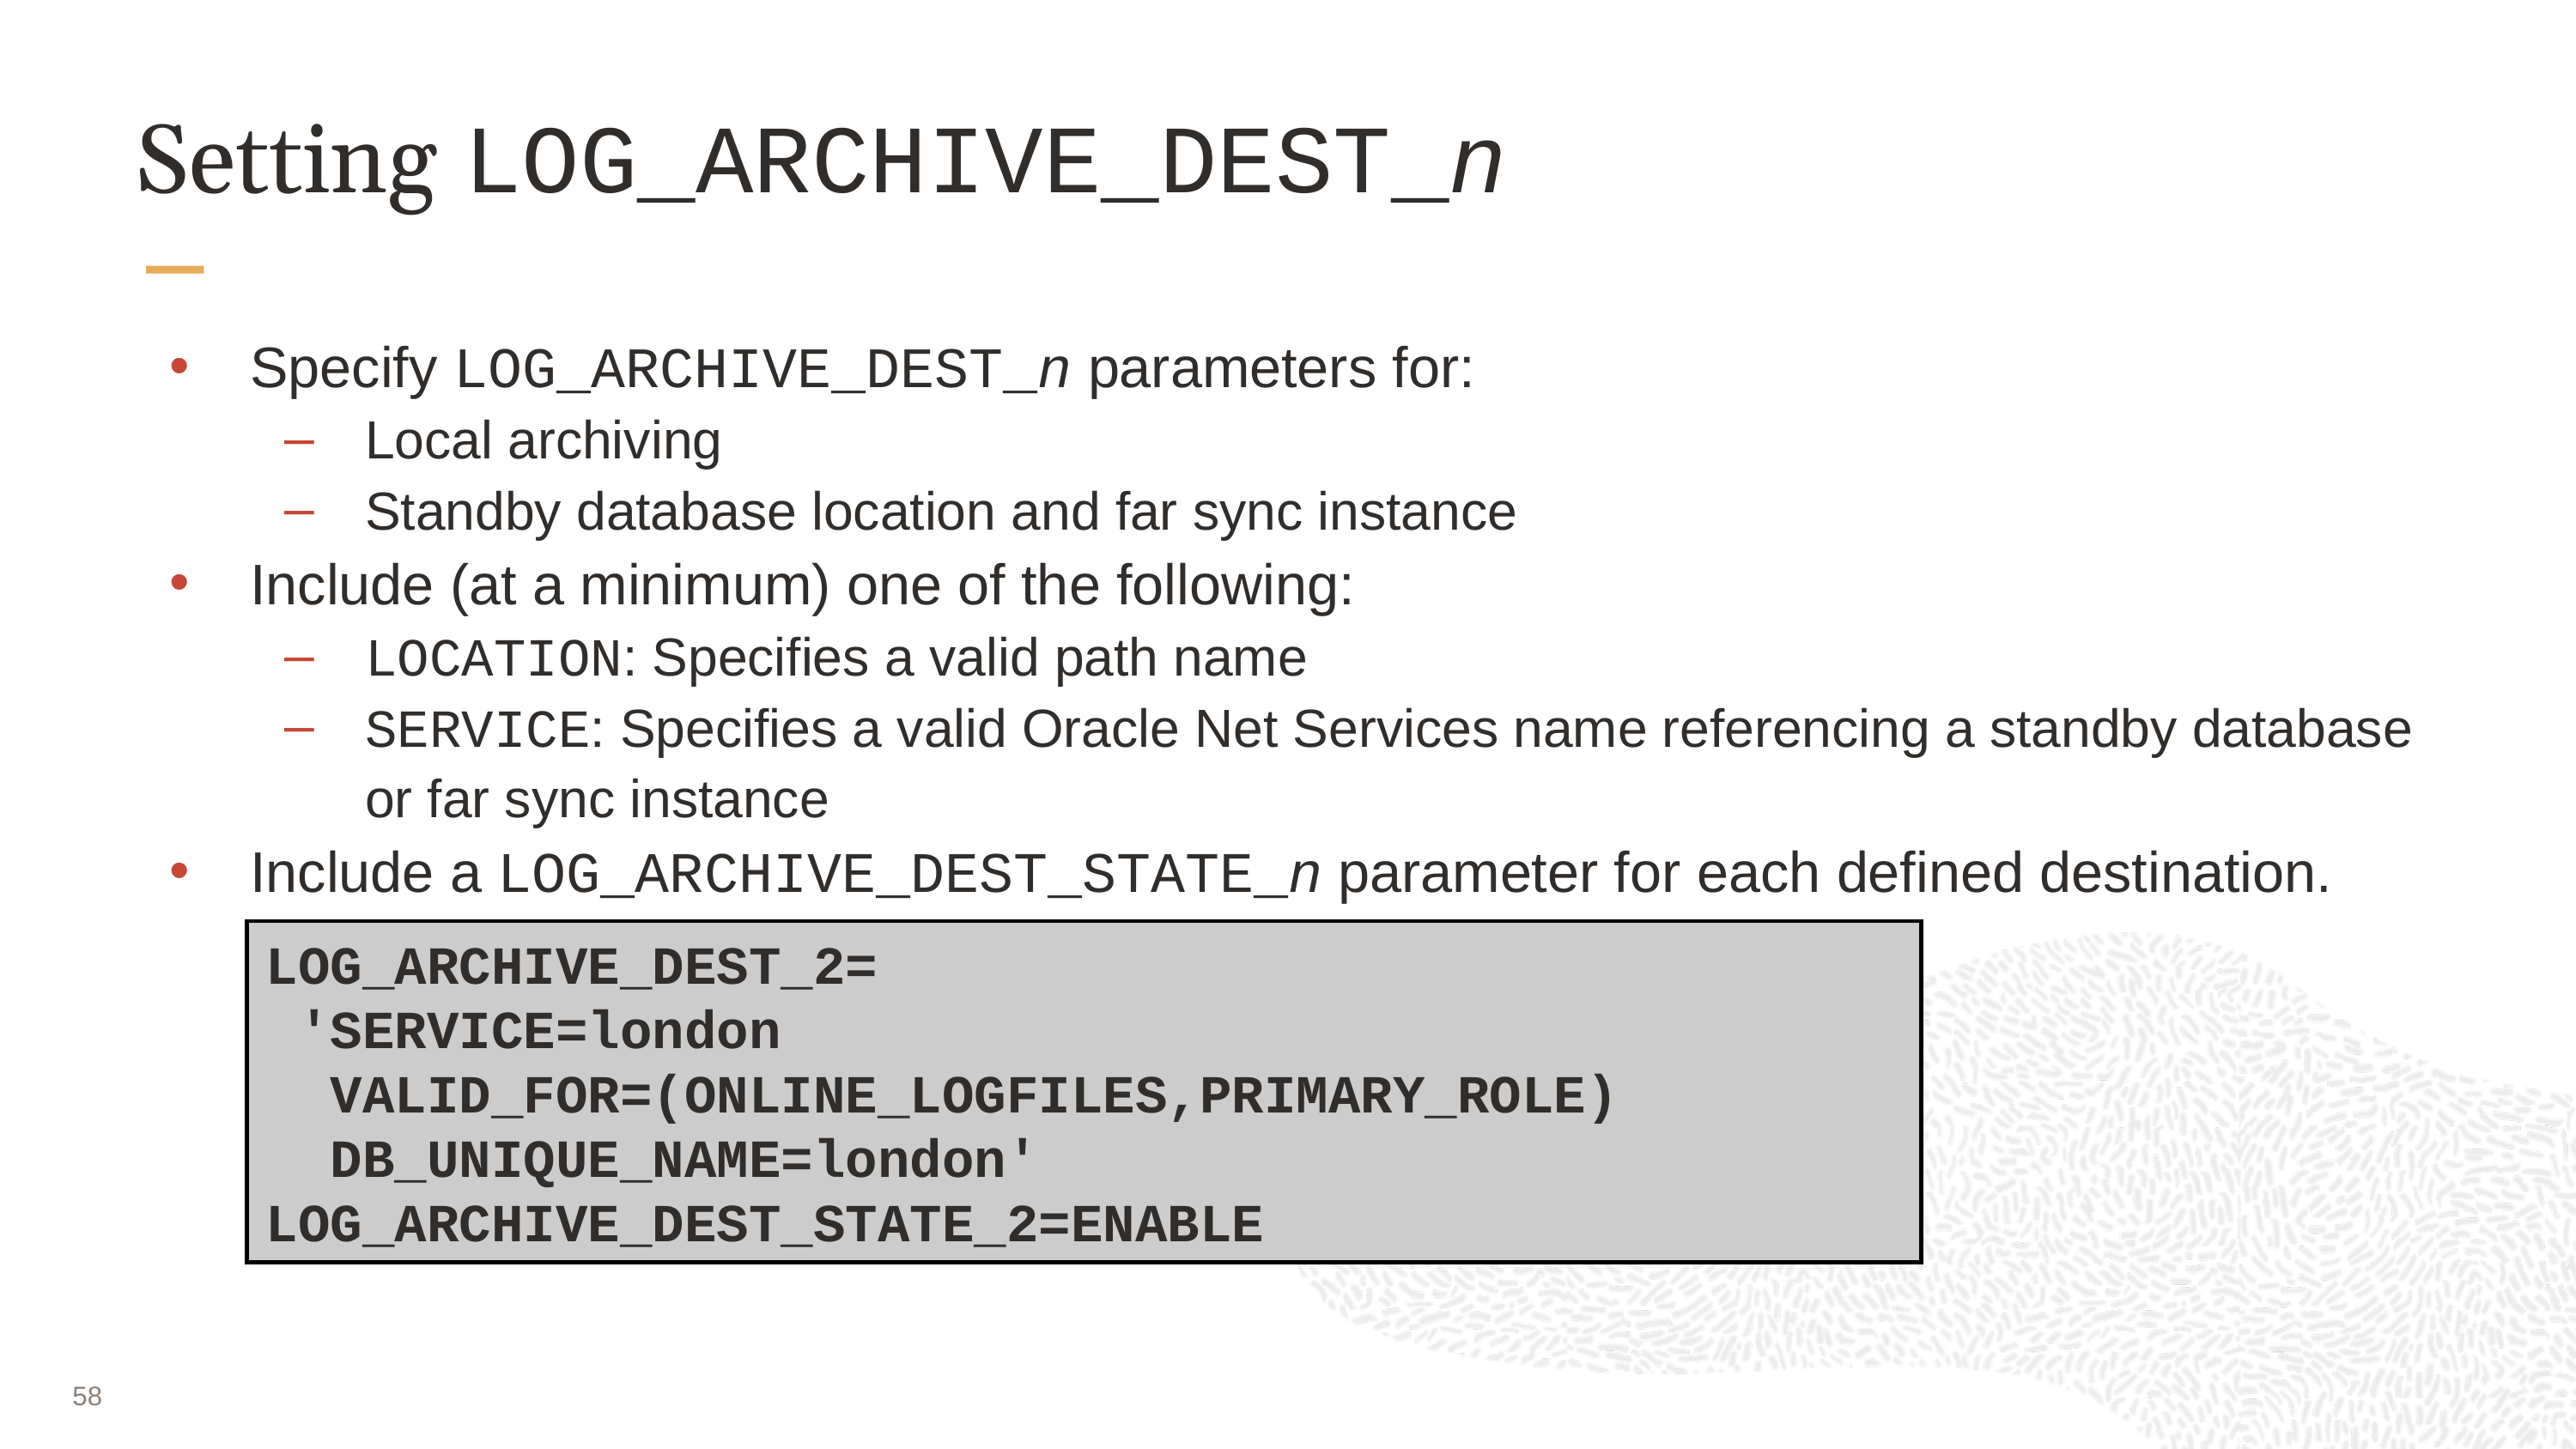

# Setting LOG_ARCHIVE_DEST_n
Specify LOG_ARCHIVE_DEST_n parameters for:
Local archiving
Standby database location and far sync instance
Include (at a minimum) one of the following:
LOCATION: Specifies a valid path name
SERVICE: Specifies a valid Oracle Net Services name referencing a standby database or far sync instance
Include a LOG_ARCHIVE_DEST_STATE_n parameter for each defined destination.
LOG_ARCHIVE_DEST_2=
 'SERVICE=london
  VALID_FOR=(ONLINE_LOGFILES,PRIMARY_ROLE)
  DB_UNIQUE_NAME=london'
LOG_ARCHIVE_DEST_STATE_2=ENABLE